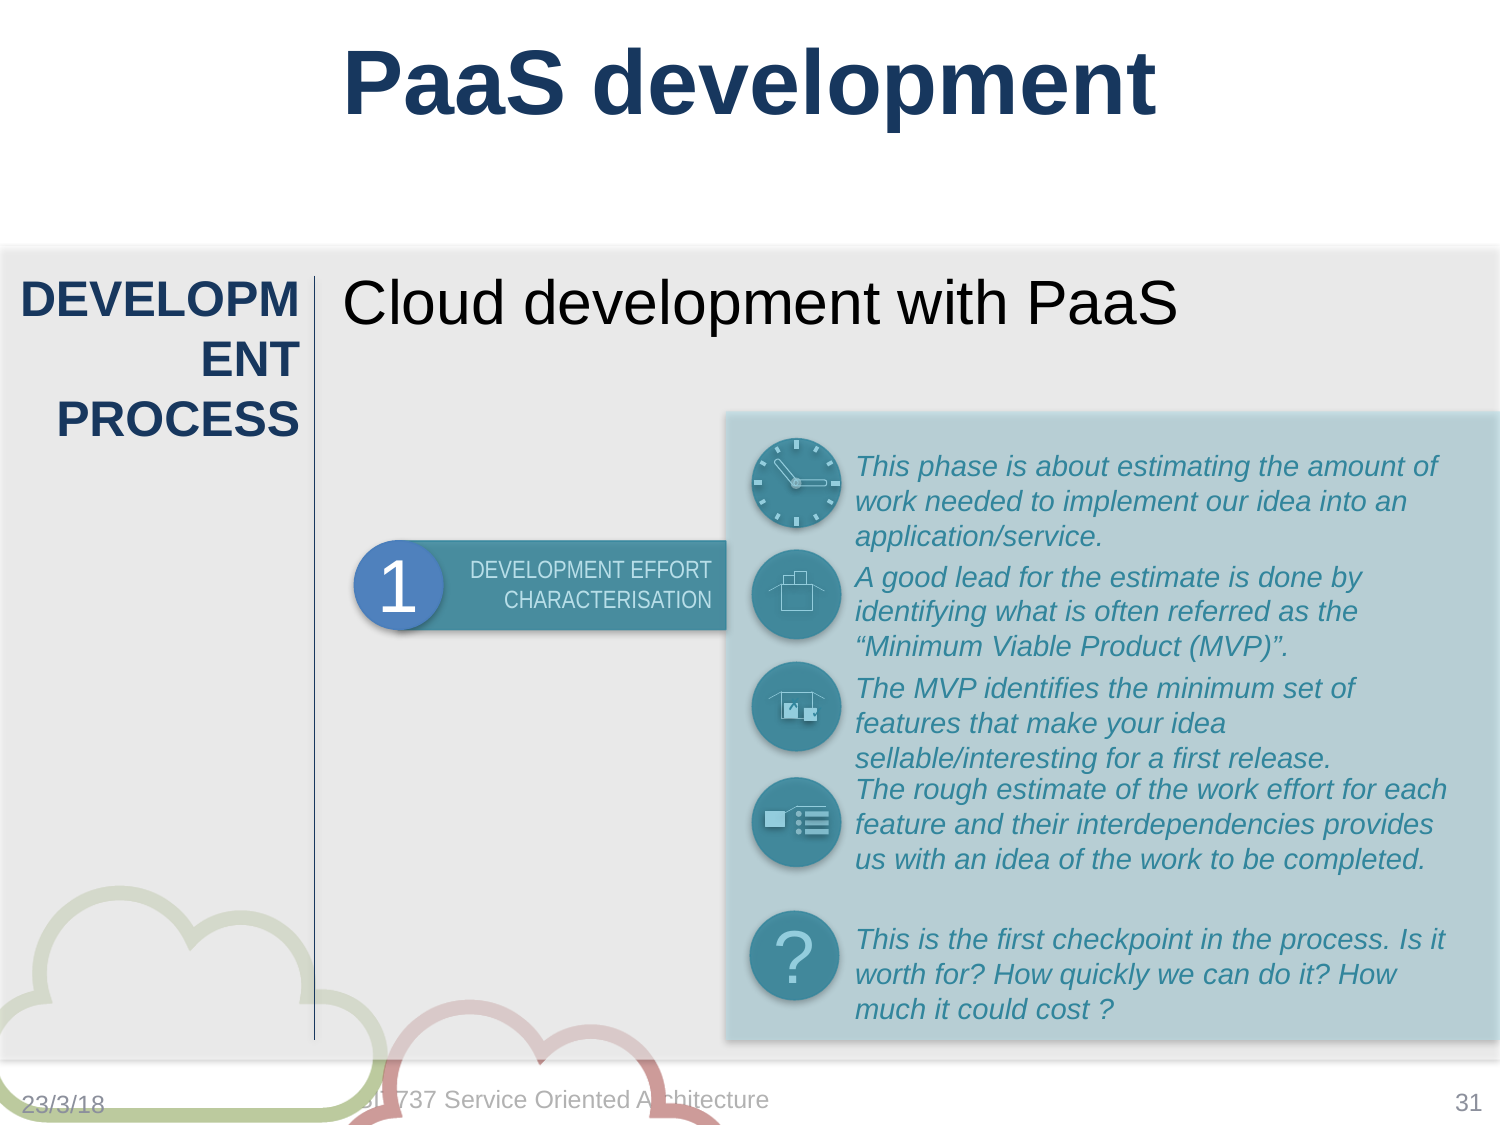

# PaaS development

Cloud development with PaaS

DEVELOPMENT PROCESS

This phase is about estimating the amount of work needed to implement our idea into an application/service.
1

DEVELOPMENT EFFORT CHARACTERISATION

A good lead for the estimate is done by identifying what is often referred as the “Minimum Viable Product (MVP)”.

The MVP identifies the minimum set of features that make your idea sellable/interesting for a first release.
✗

✓
The rough estimate of the work effort for each feature and their interdependencies provides us with an idea of the work to be completed.

?

This is the first checkpoint in the process. Is it worth for? How quickly we can do it? How much it could cost ?
31
23/3/18
SIT737 Service Oriented Architecture